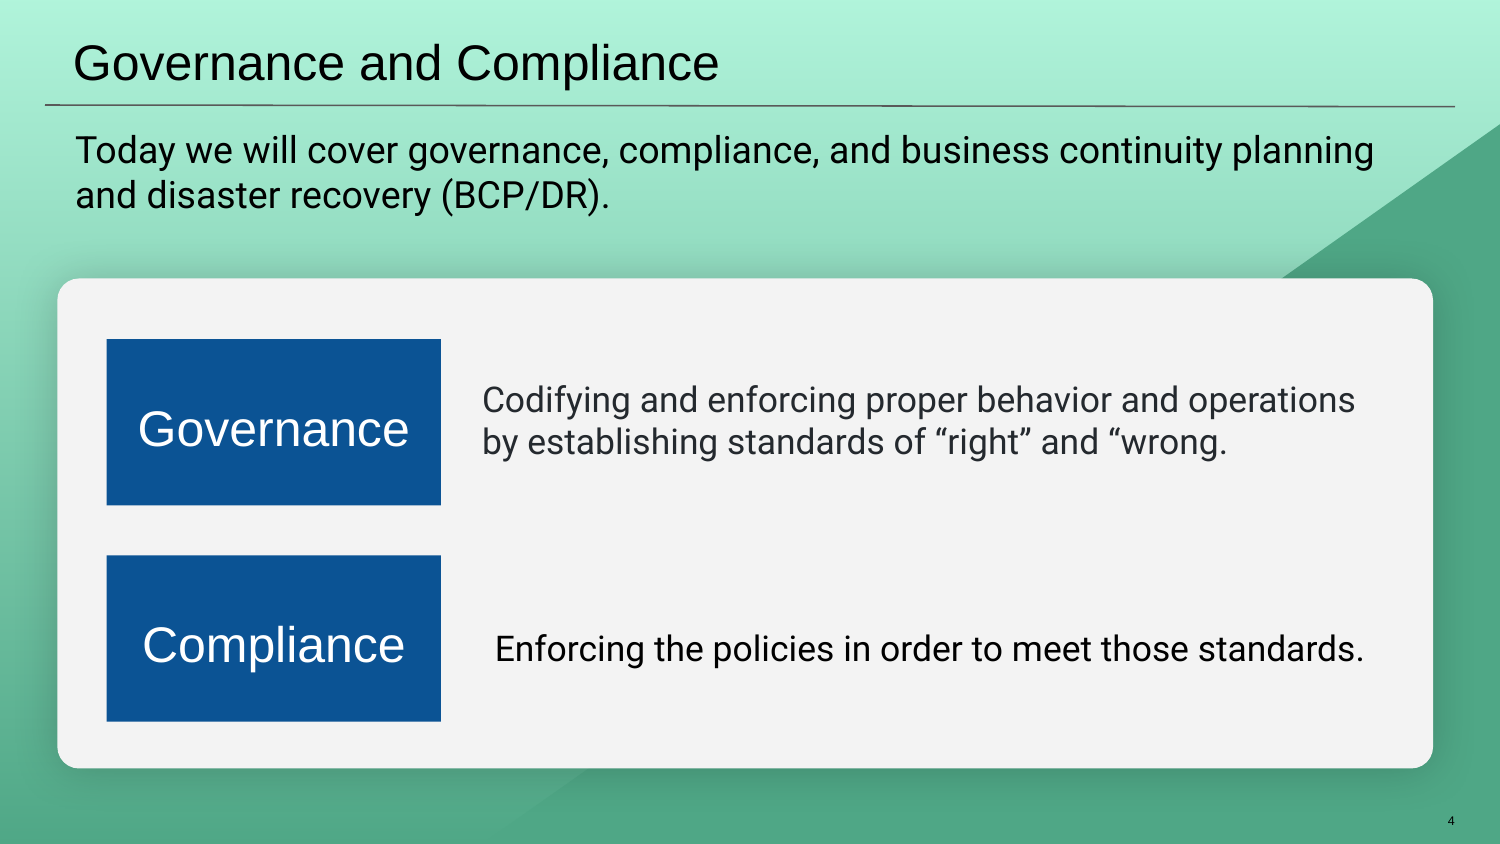

# Governance and Compliance

Today we will cover governance, compliance, and business continuity planning and disaster recovery (BCP/DR).

Governance
Codifying and enforcing proper behavior and operations by establishing standards of “right” and “wrong.
Compliance

Enforcing the policies in order to meet those standards.
4